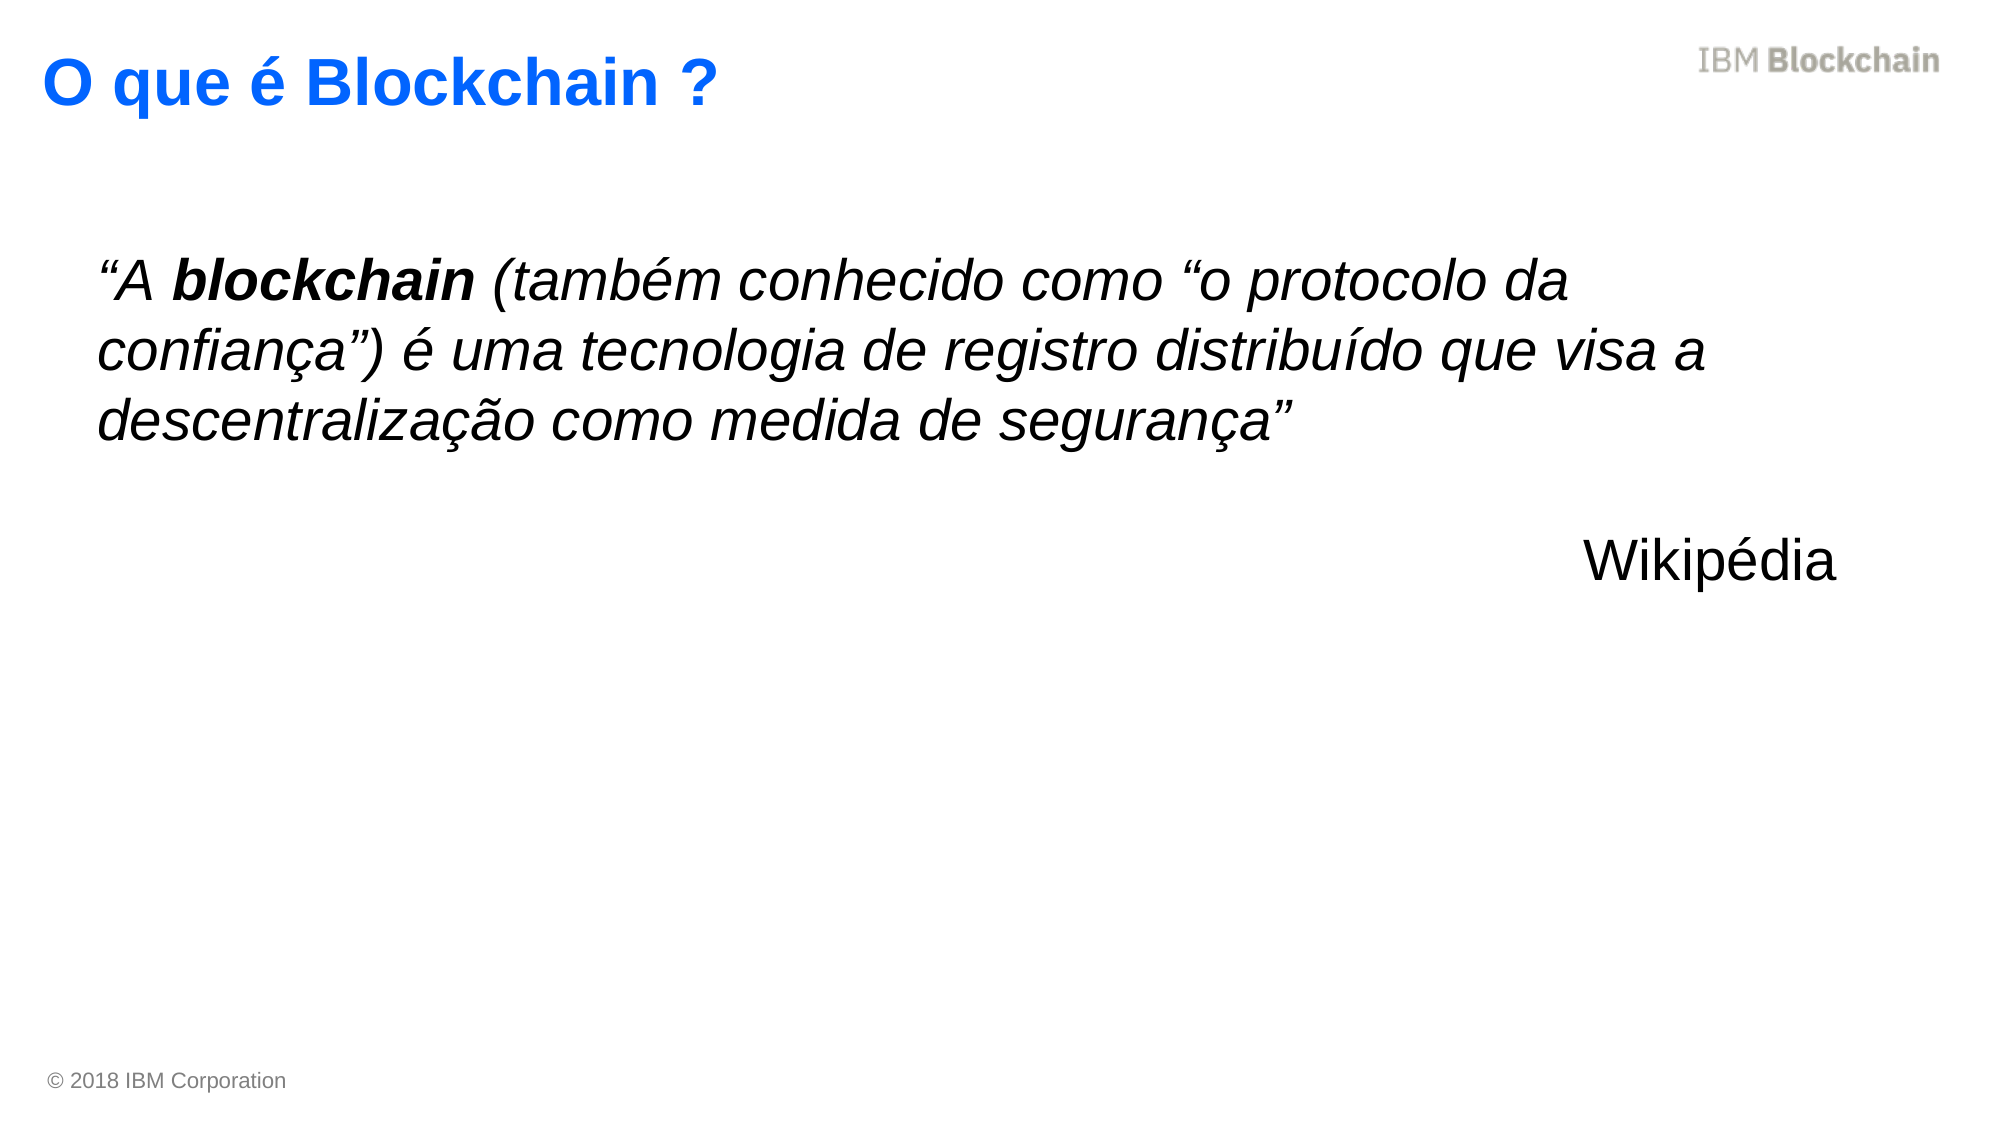

O que é Blockchain ?

“A blockchain (também conhecido como “o protocolo da confiança”) é uma tecnologia de registro distribuído que visa a descentralização como medida de segurança”

Wikipédia